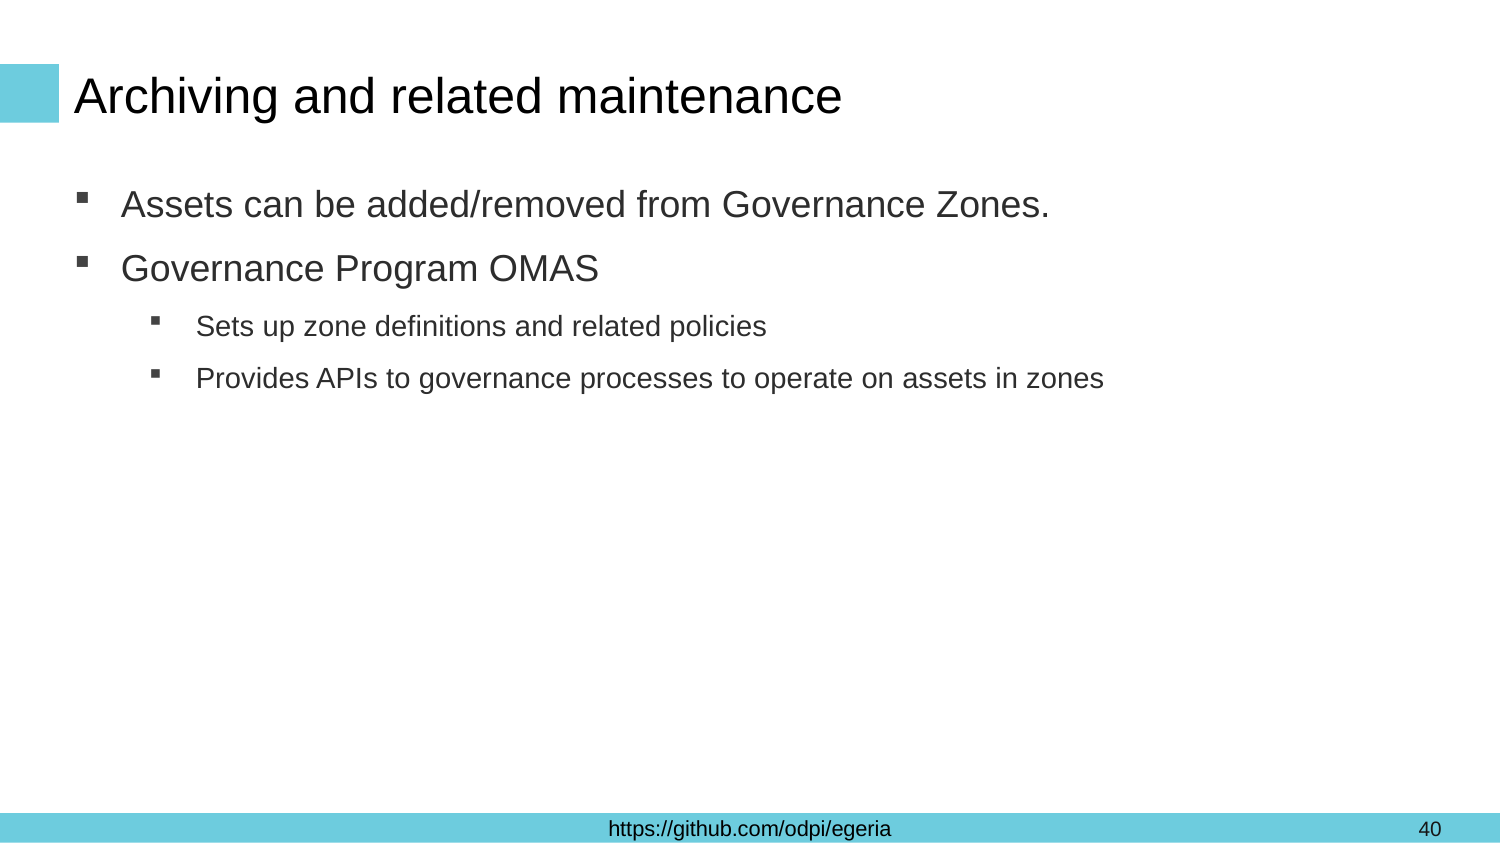

# Archiving and related maintenance
Assets can be added/removed from Governance Zones.
Governance Program OMAS
Sets up zone definitions and related policies
Provides APIs to governance processes to operate on assets in zones
40